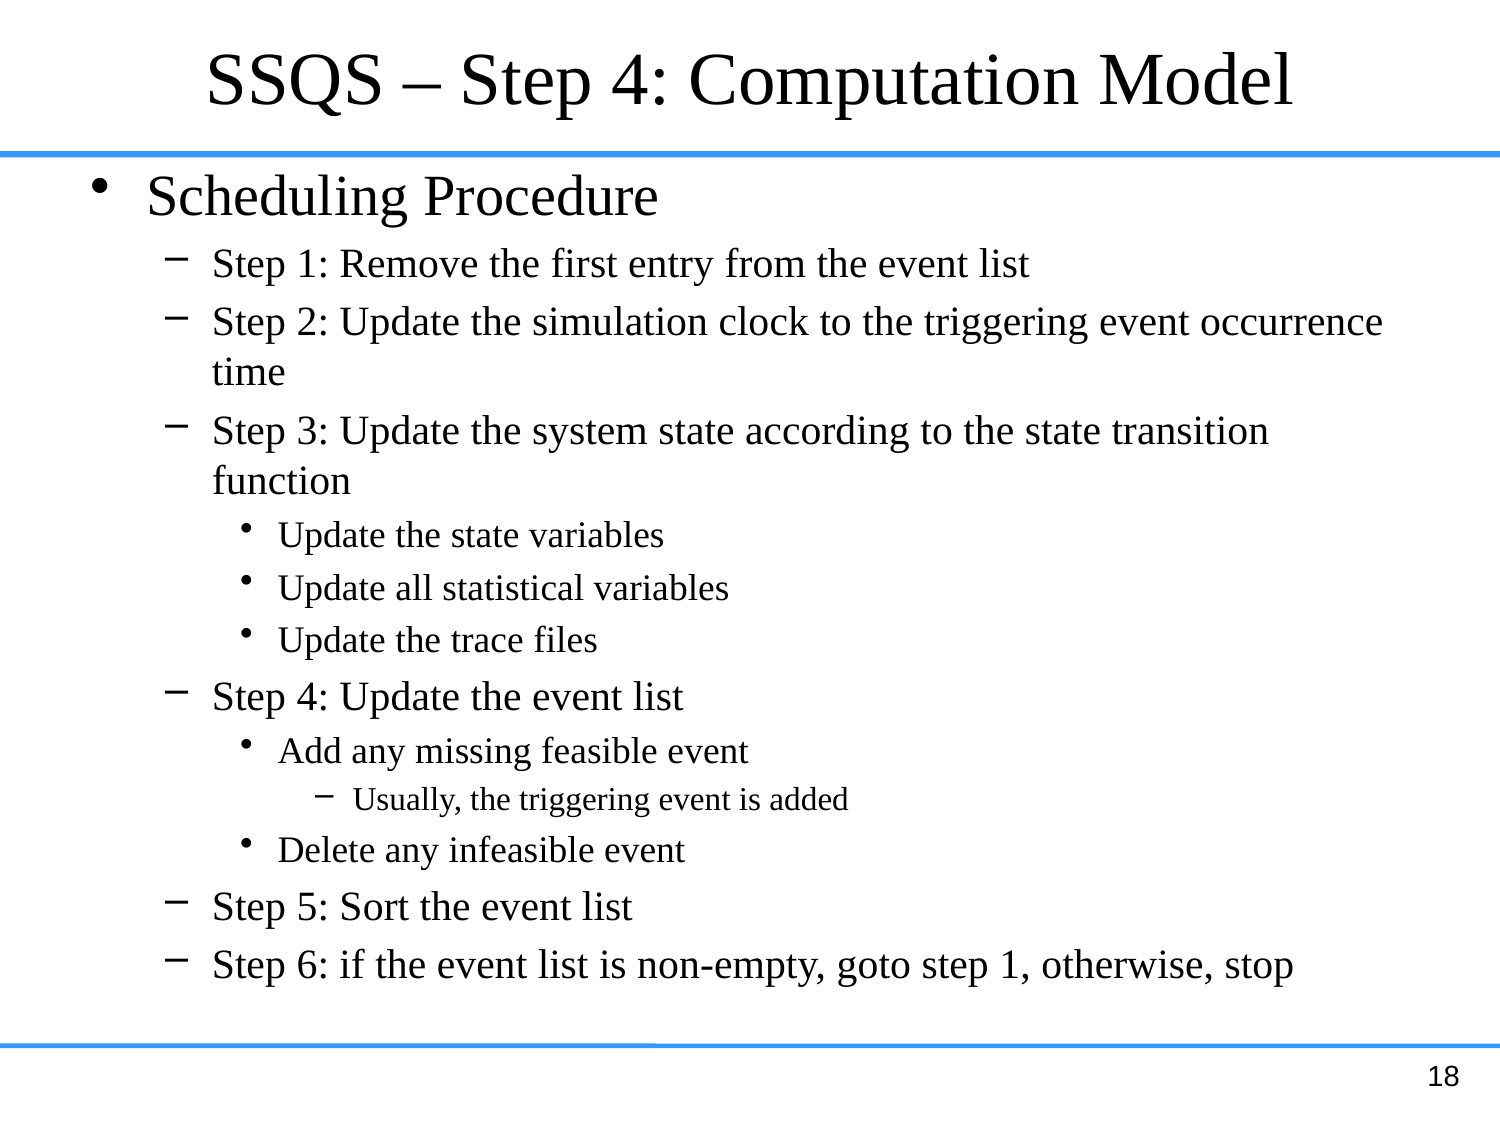

# SSQS – Step 4: Computation Model
Scheduling Procedure
Step 1: Remove the first entry from the event list
Step 2: Update the simulation clock to the triggering event occurrence time
Step 3: Update the system state according to the state transition function
Update the state variables
Update all statistical variables
Update the trace files
Step 4: Update the event list
Add any missing feasible event
Usually, the triggering event is added
Delete any infeasible event
Step 5: Sort the event list
Step 6: if the event list is non-empty, goto step 1, otherwise, stop

18